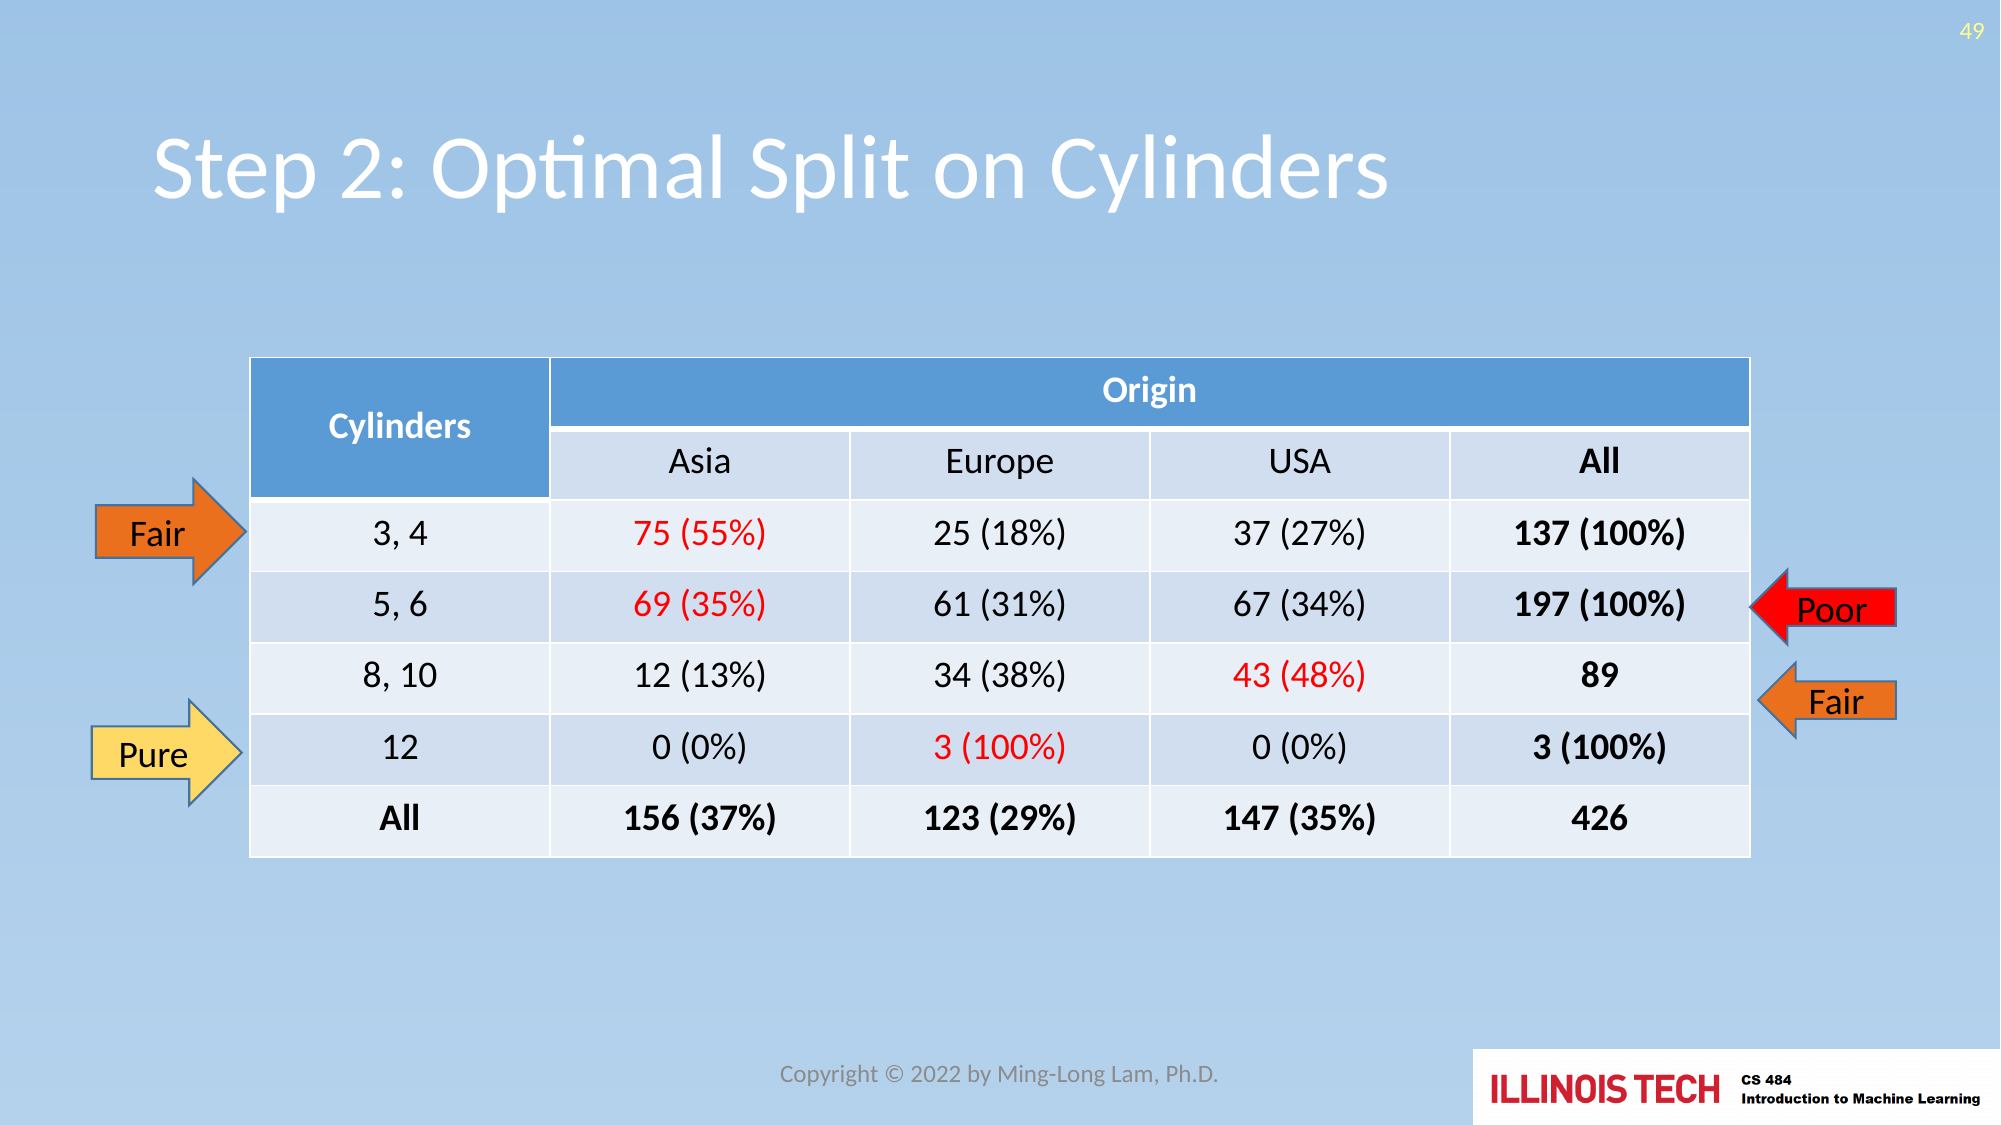

49
# Step 2: Optimal Split on Cylinders

| Cylinders | Origin |  |  |  |
| --- | --- | --- | --- | --- |
|  | Asia | Europe | USA | All |
| 3, 4 | 75 (55%) | 25 (18%) | 37 (27%) | 137 (100%) |
| 5, 6 | 69 (35%) | 61 (31%) | 67 (34%) | 197 (100%) |
| 8, 10 | 12 (13%) | 34 (38%) | 43 (48%) | 89 |
| 12 | 0 (0%) | 3 (100%) | 0 (0%) | 3 (100%) |
| All | 156 (37%) | 123 (29%) | 147 (35%) | 426 |
Fair
Poor
Fair
Pure
Copyright © 2022 by Ming-Long Lam, Ph.D.